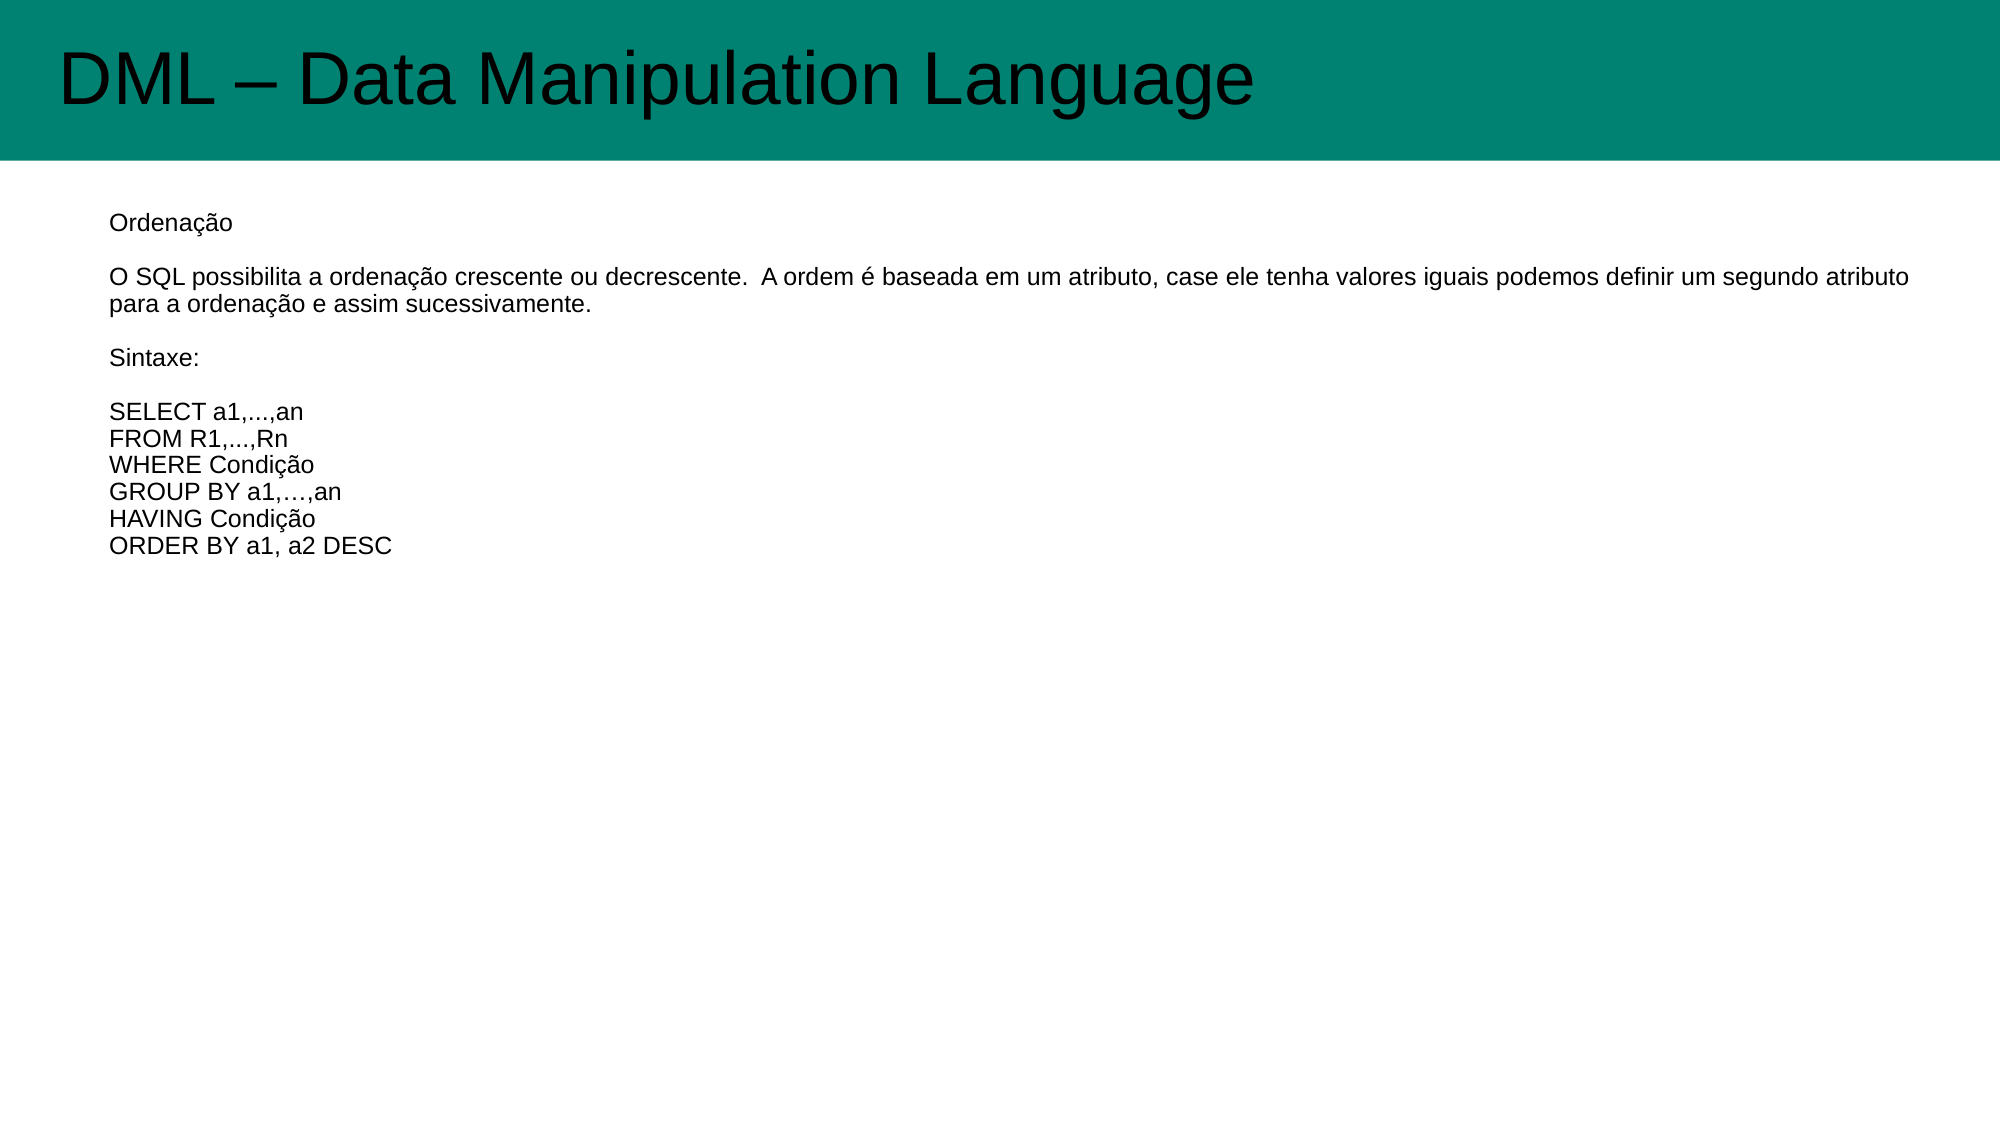

DML – Data Manipulation Language
#
Ordenação

O SQL possibilita a ordenação crescente ou decrescente.  A ordem é baseada em um atributo, case ele tenha valores iguais podemos definir um segundo atributo para a ordenação e assim sucessivamente.

Sintaxe:

SELECT a1,...,an
FROM R1,...,Rn
WHERE Condição
GROUP BY a1,…,an
HAVING Condição
ORDER BY a1, a2 DESC